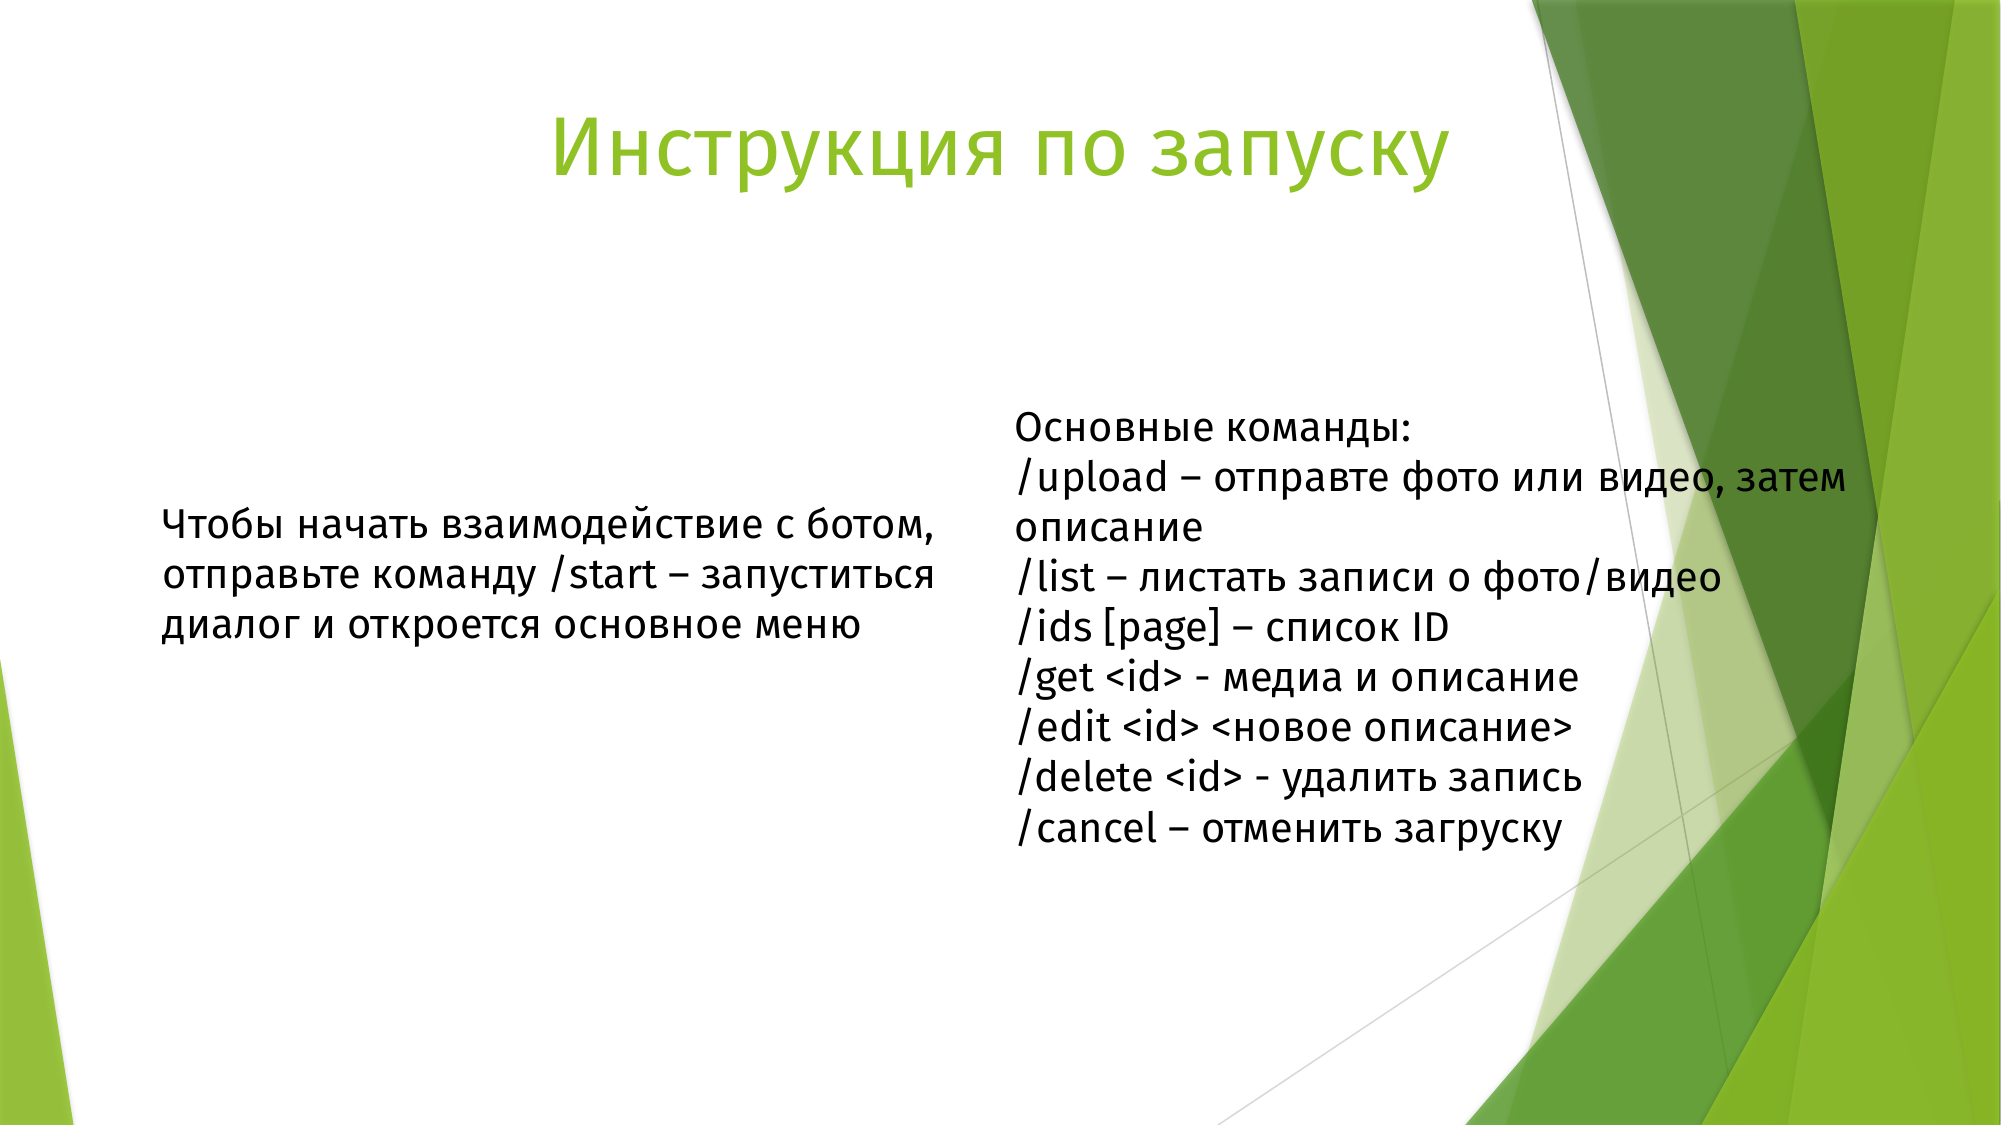

# Инструкция по запуску
Основные команды:
/upload – отправте фото или видео, затем описание
/list – листать записи о фото/видео
/ids [page] – список ID
/get <id> - медиа и описание
/edit <id> <новое описание>
/delete <id> - удалить запись
/cancel – отменить загруску
Чтобы начать взаимодействие с ботом, отправьте команду /start – запуститься диалог и откроется основное меню